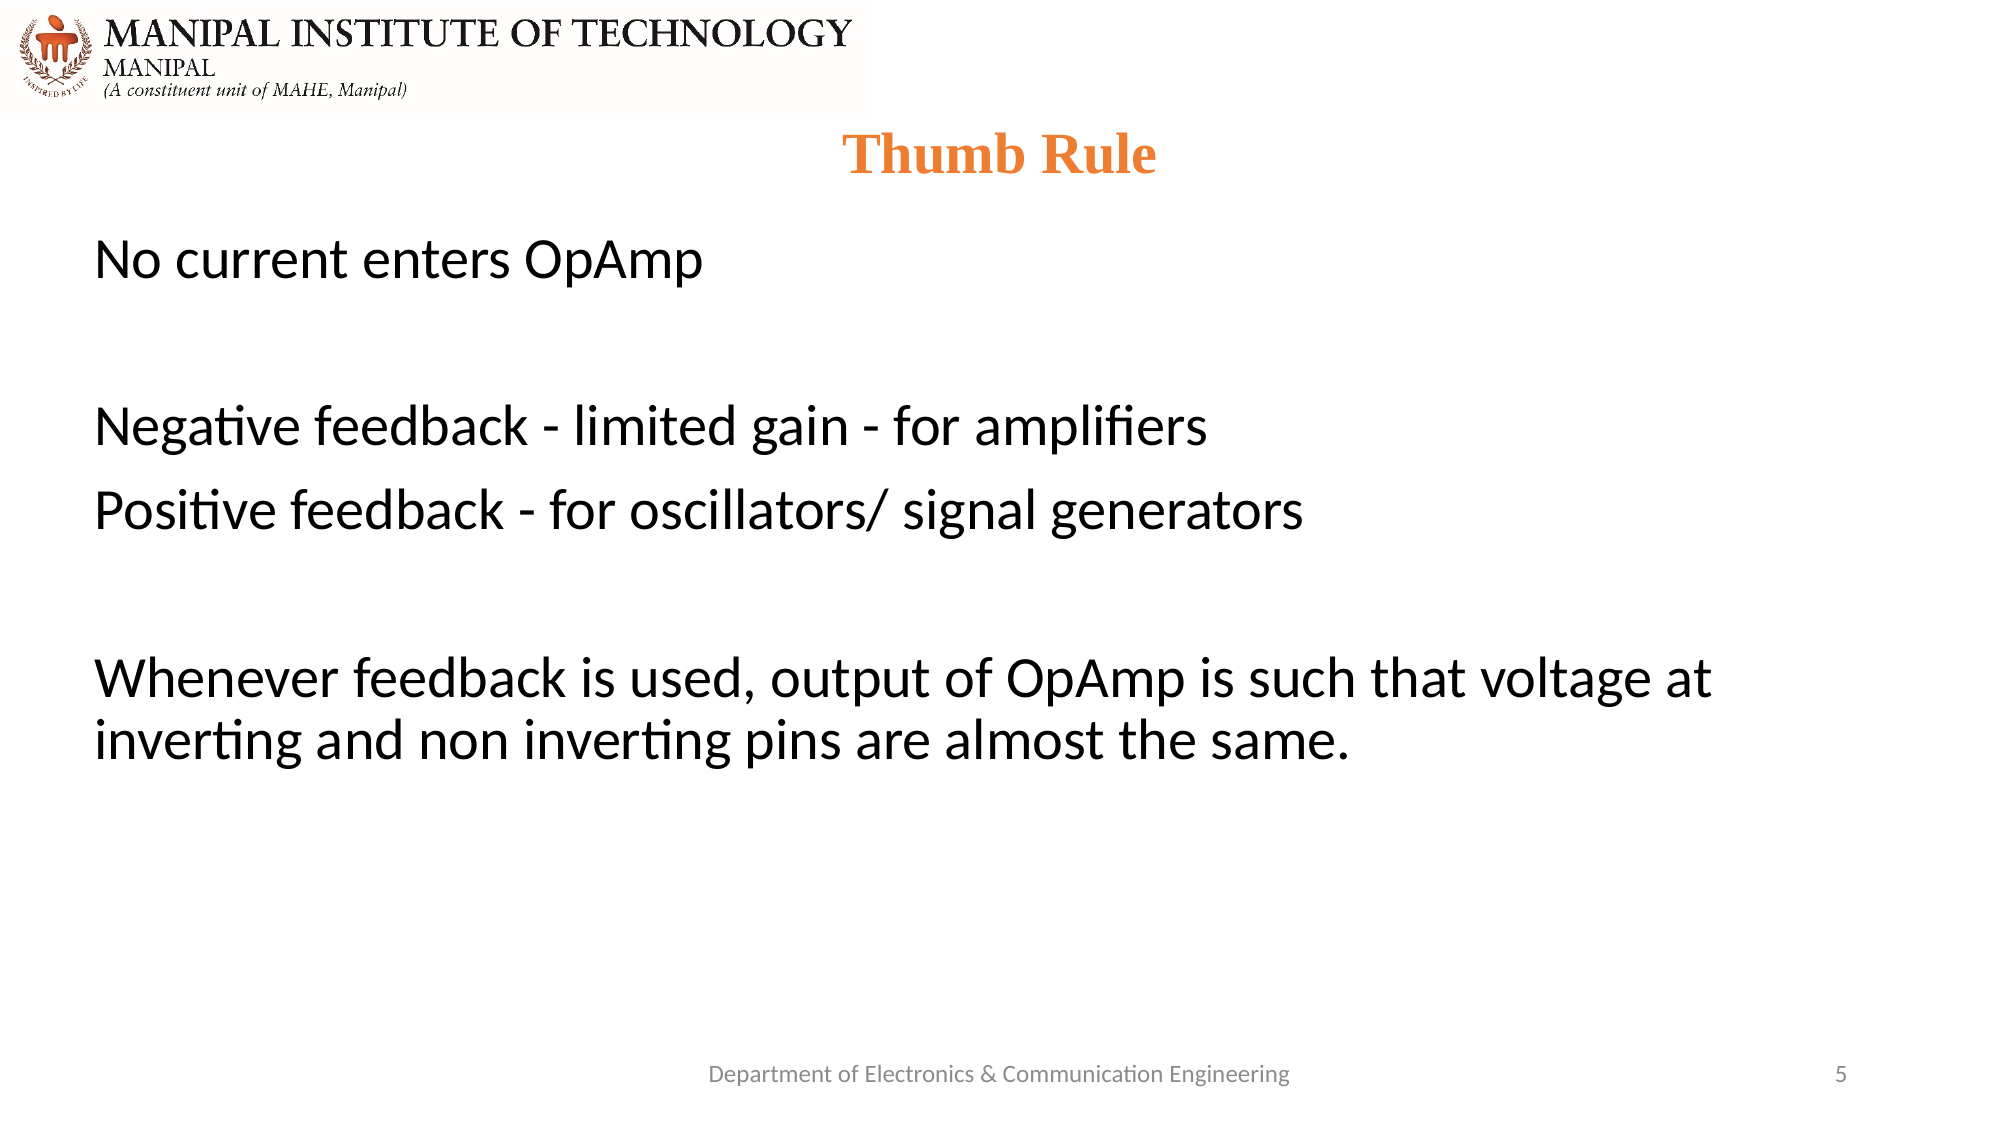

# Thumb Rule
No current enters OpAmp

Negative feedback - limited gain - for amplifiers
Positive feedback - for oscillators/ signal generators

Whenever feedback is used, output of OpAmp is such that voltage at inverting and non inverting pins are almost the same.

Department of Electronics & Communication Engineering
5